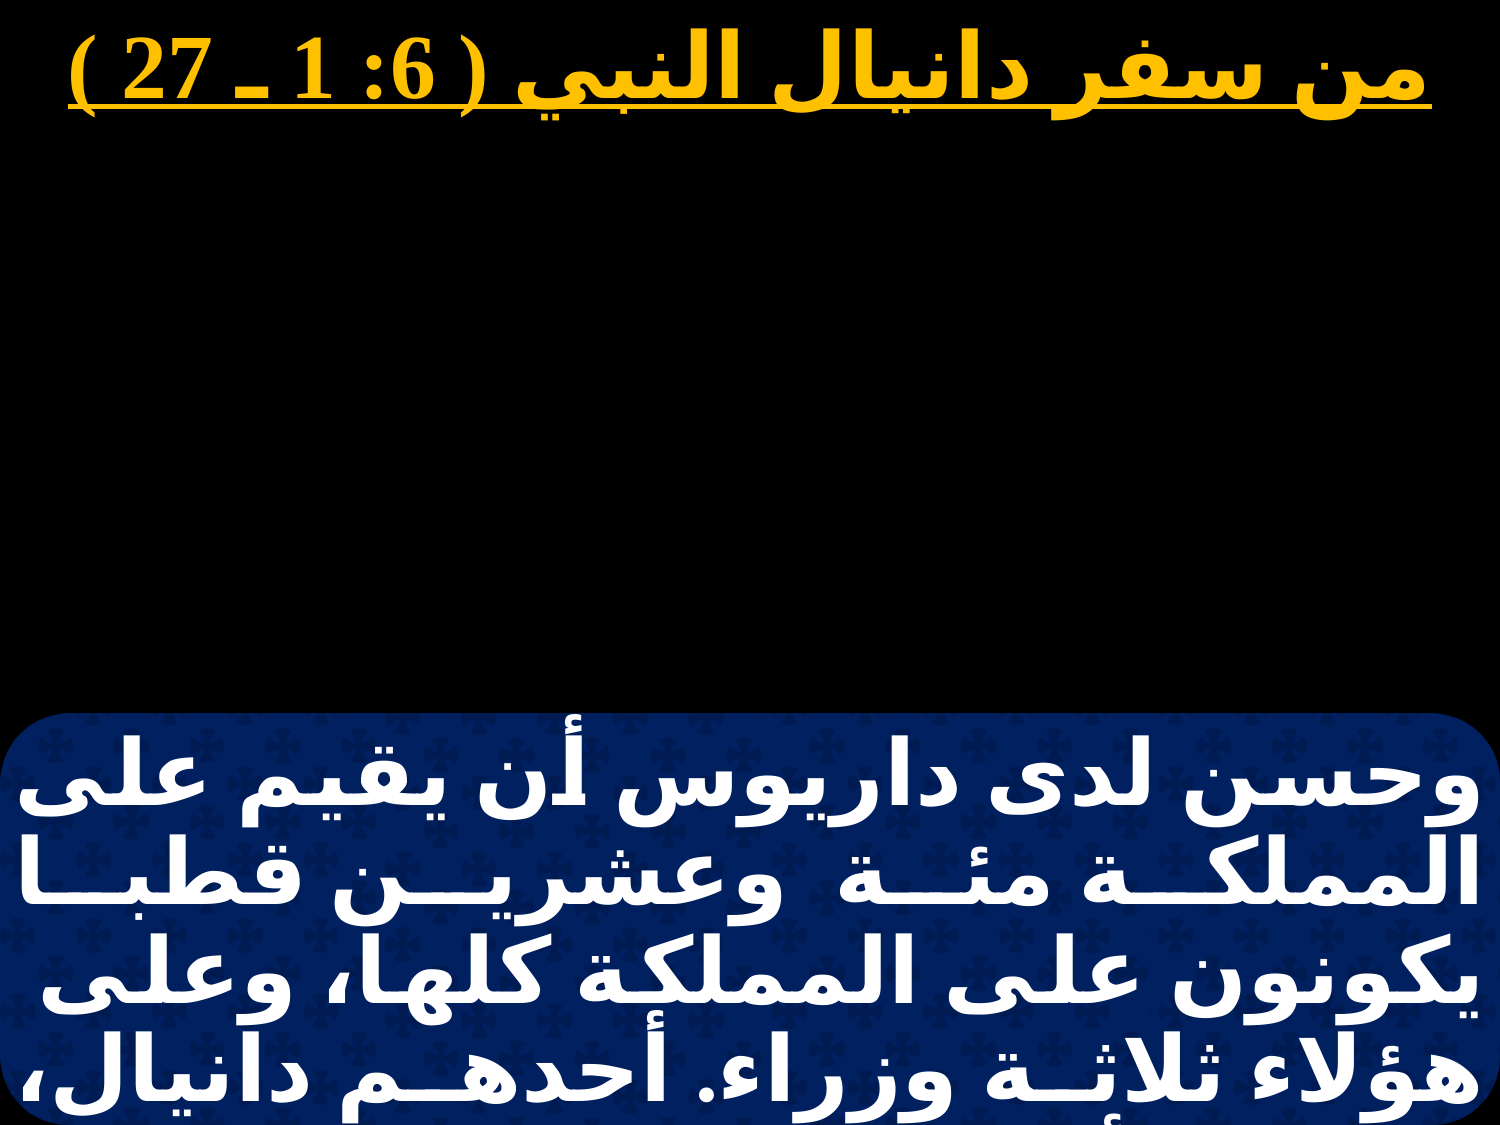

من سفر دانيال النبي ( 6: 1 ـ 27 )
وحسن لدى داريوس أن يقيم على المملكة مئة  وعشرين قطبا يكونون على المملكة كلها، وعلى  هؤلاء ثلاثة وزراء. أحدهم دانيال، ليؤدي الأقطاب  إليهم الحساب، فلا يلحق الملك ضرر. ففاق دانيال